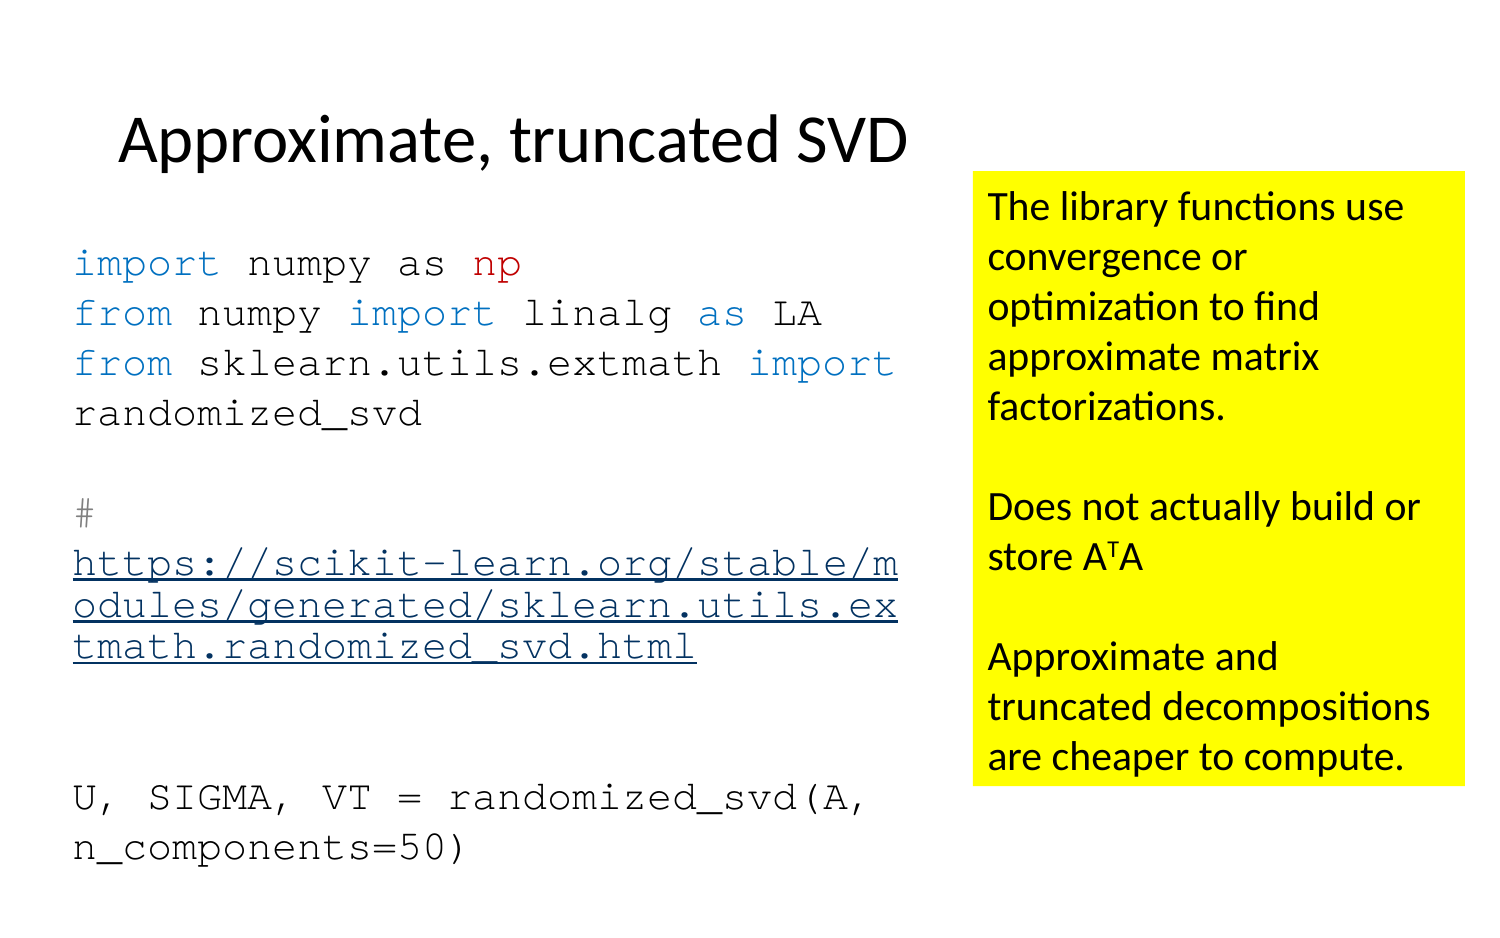

# Approximate, truncated SVD
The library functions use convergence or optimization to find approximate matrix factorizations.

Does not actually build or store ATA

Approximate and truncated decompositions are cheaper to compute.
import numpy as np
from numpy import linalg as LA
from sklearn.utils.extmath import randomized_svd

# https://scikit-learn.org/stable/modules/generated/sklearn.utils.extmath.randomized_svd.html

U, SIGMA, VT = randomized_svd(A, n_components=50)